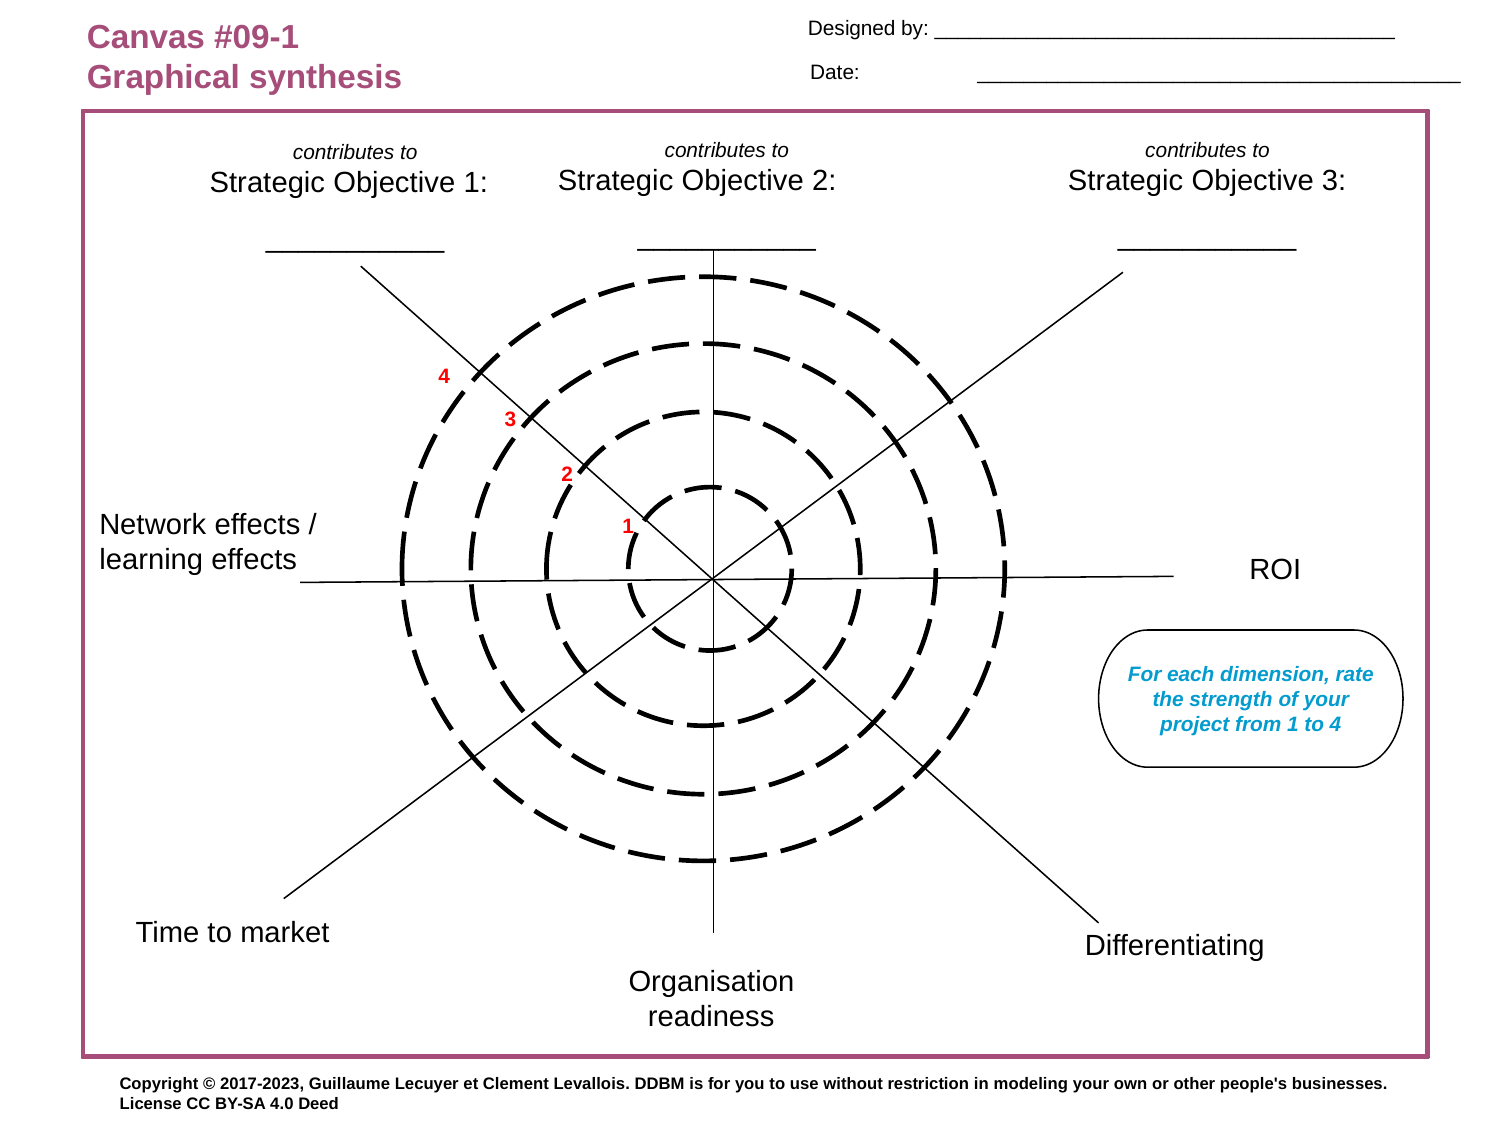

Canvas #09-1
Graphical synthesis
Designed by: ________________________________________
Date: 	   __________________________________________

contributes to
Strategic Objective 2:

___________

contributes to
Strategic Objective 3:

___________

contributes to
Strategic Objective 1:

___________

4
3

2

Network effects / learning effects
1
ROI
For each dimension, rate the strength of your project from 1 to 4
Time to market
Differentiating
Organisation readiness
Copyright © 2017-2023, Guillaume Lecuyer et Clement Levallois. DDBM is for you to use without restriction in modeling your own or other people's businesses. License CC BY-SA 4.0 Deed